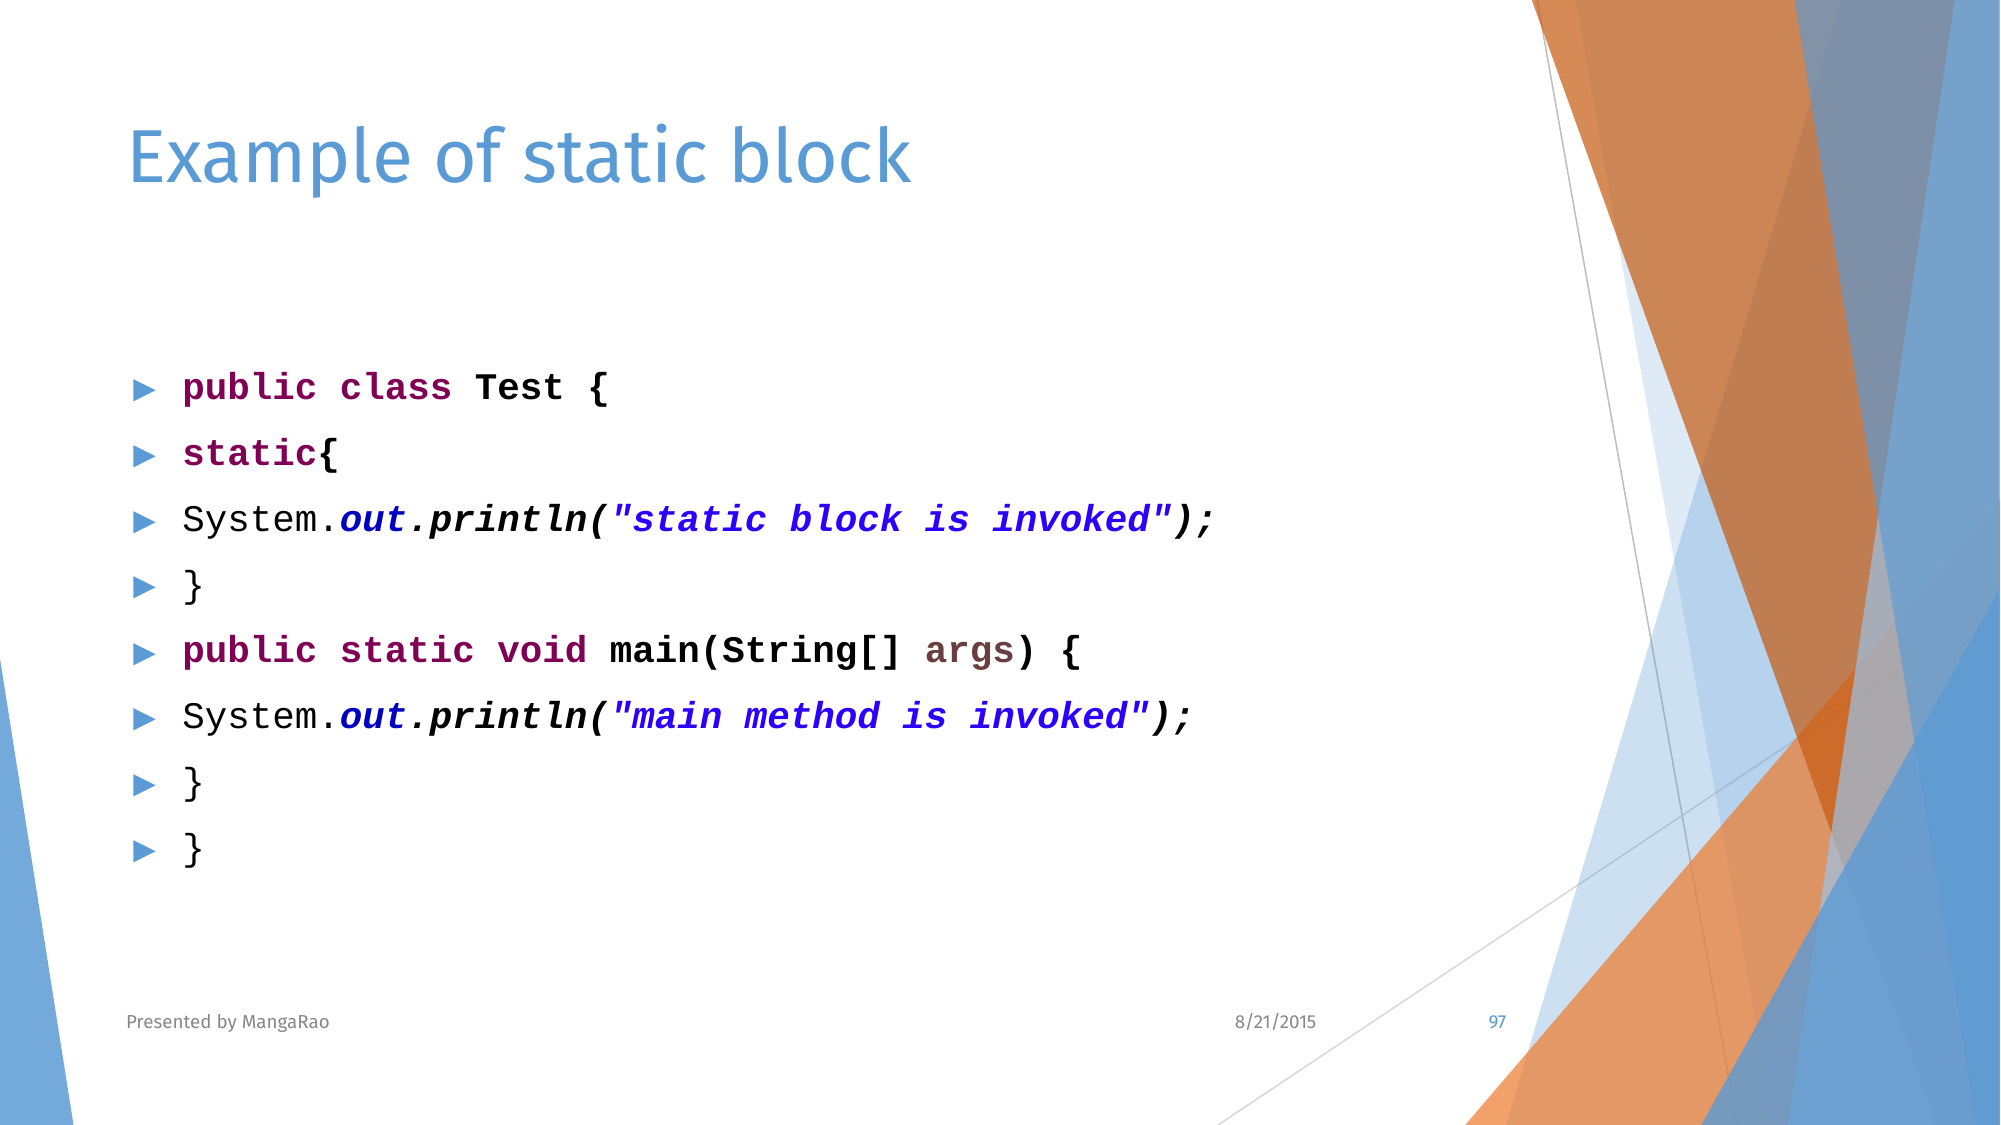

# Example of static block
public class Test {
static{
System.out.println("static block is invoked");
}
public static void main(String[] args) {
System.out.println("main method is invoked");
}
}

Presented by MangaRao
8/21/2015
97